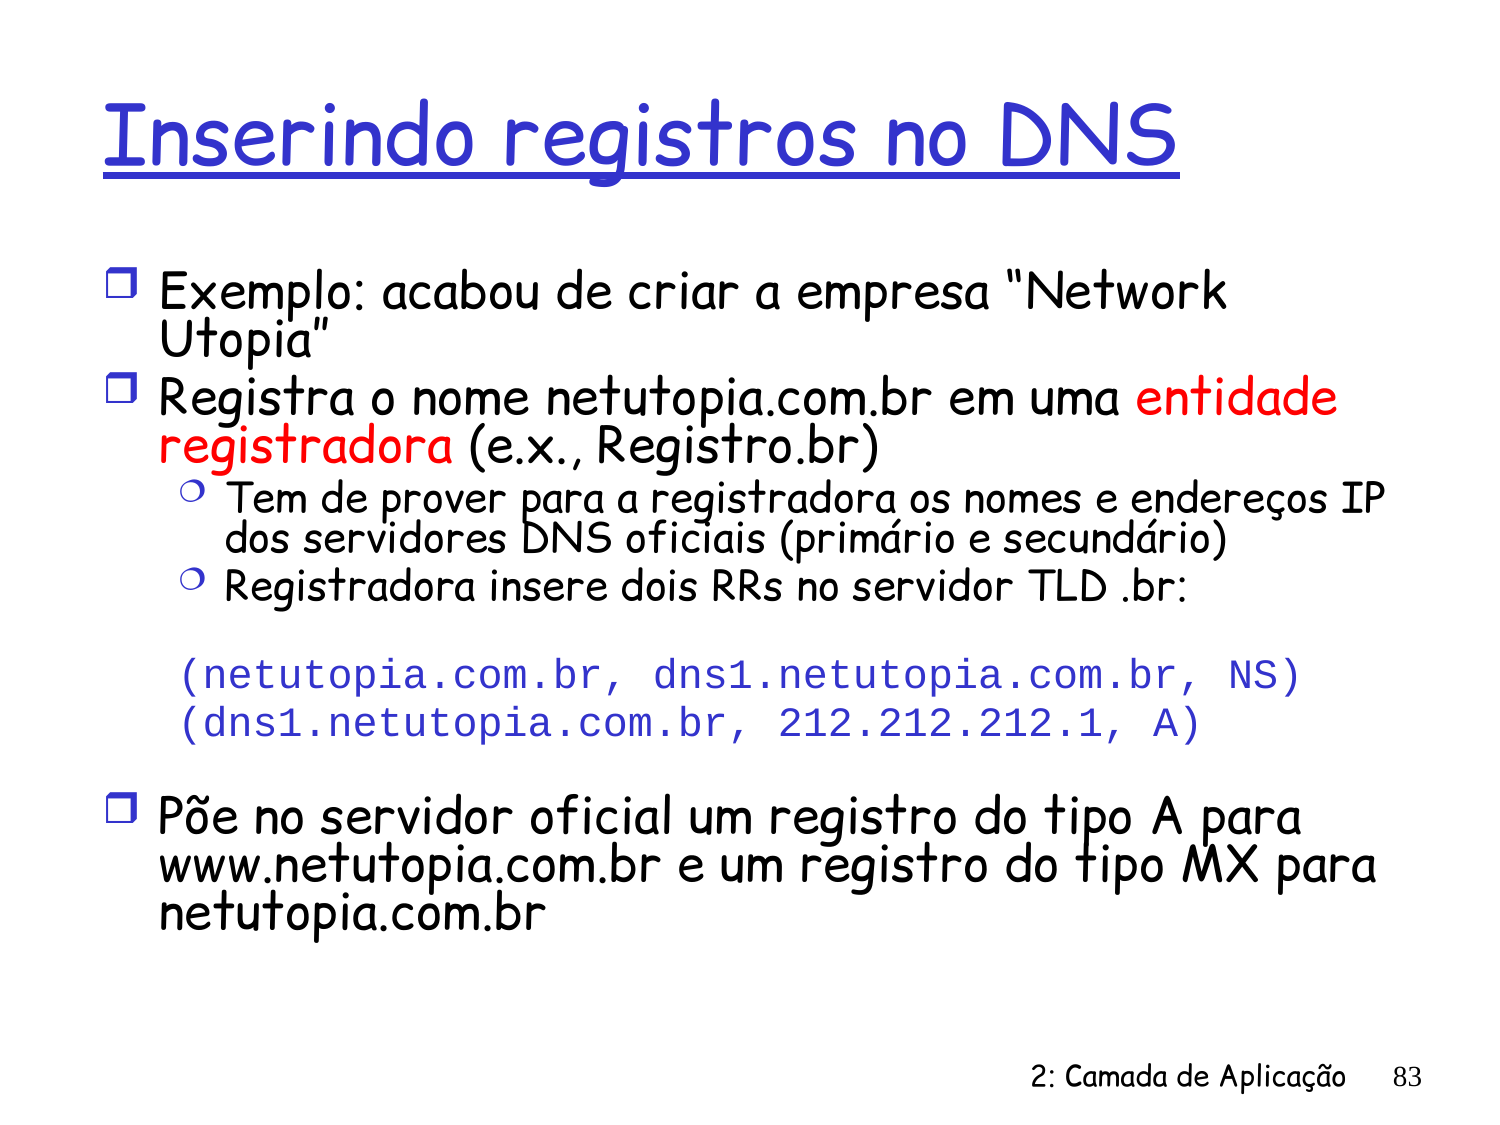

# Inserindo registros no DNS
Exemplo: acabou de criar a empresa “Network Utopia”
Registra o nome netutopia.com.br em uma entidade registradora (e.x., Registro.br)
Tem de prover para a registradora os nomes e endereços IP dos servidores DNS oficiais (primário e secundário)
Registradora insere dois RRs no servidor TLD .br:
(netutopia.com.br, dns1.netutopia.com.br, NS)
(dns1.netutopia.com.br, 212.212.212.1, A)
Põe no servidor oficial um registro do tipo A para www.netutopia.com.br e um registro do tipo MX para netutopia.com.br

2: Camada de Aplicação
83